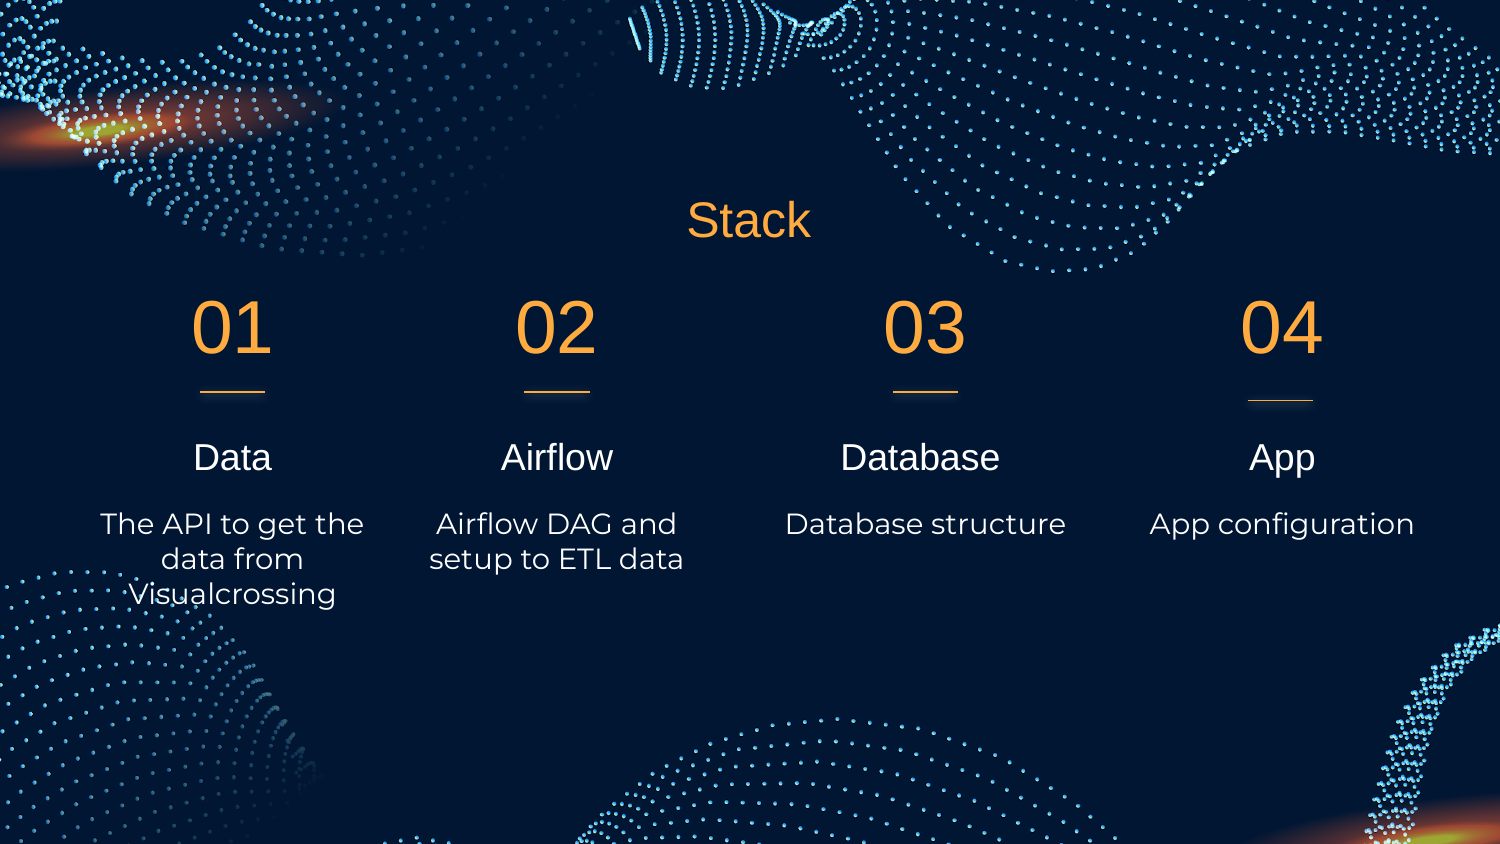

Stack
01
02
03
04
Data
# Airflow
Database
App
The API to get the data from Visualcrossing
Airflow DAG and setup to ETL data
Database structure
App configuration